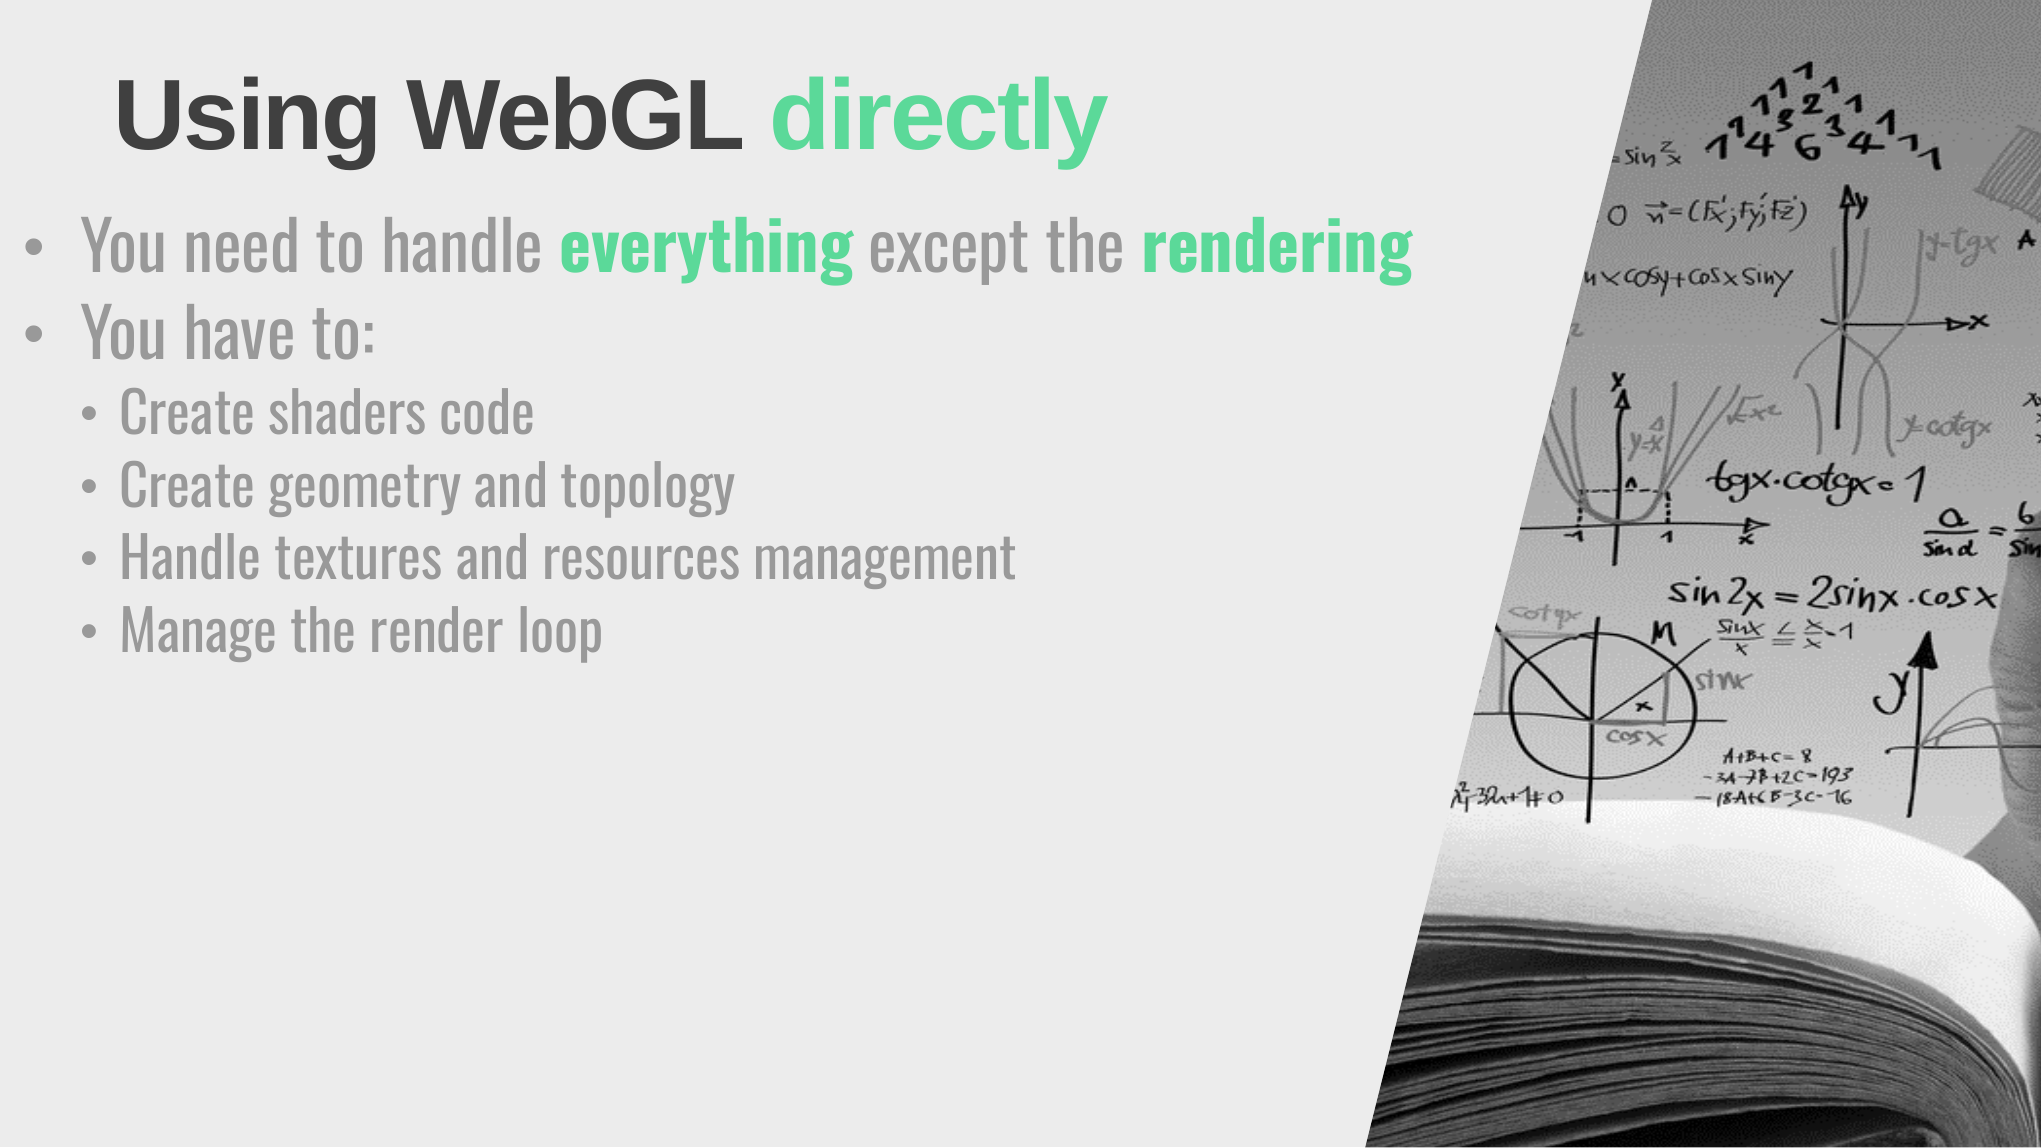

Using WebGL directly
You need to handle everything except the rendering
You have to:
Create shaders code
Create geometry and topology
Handle textures and resources management
Manage the render loop